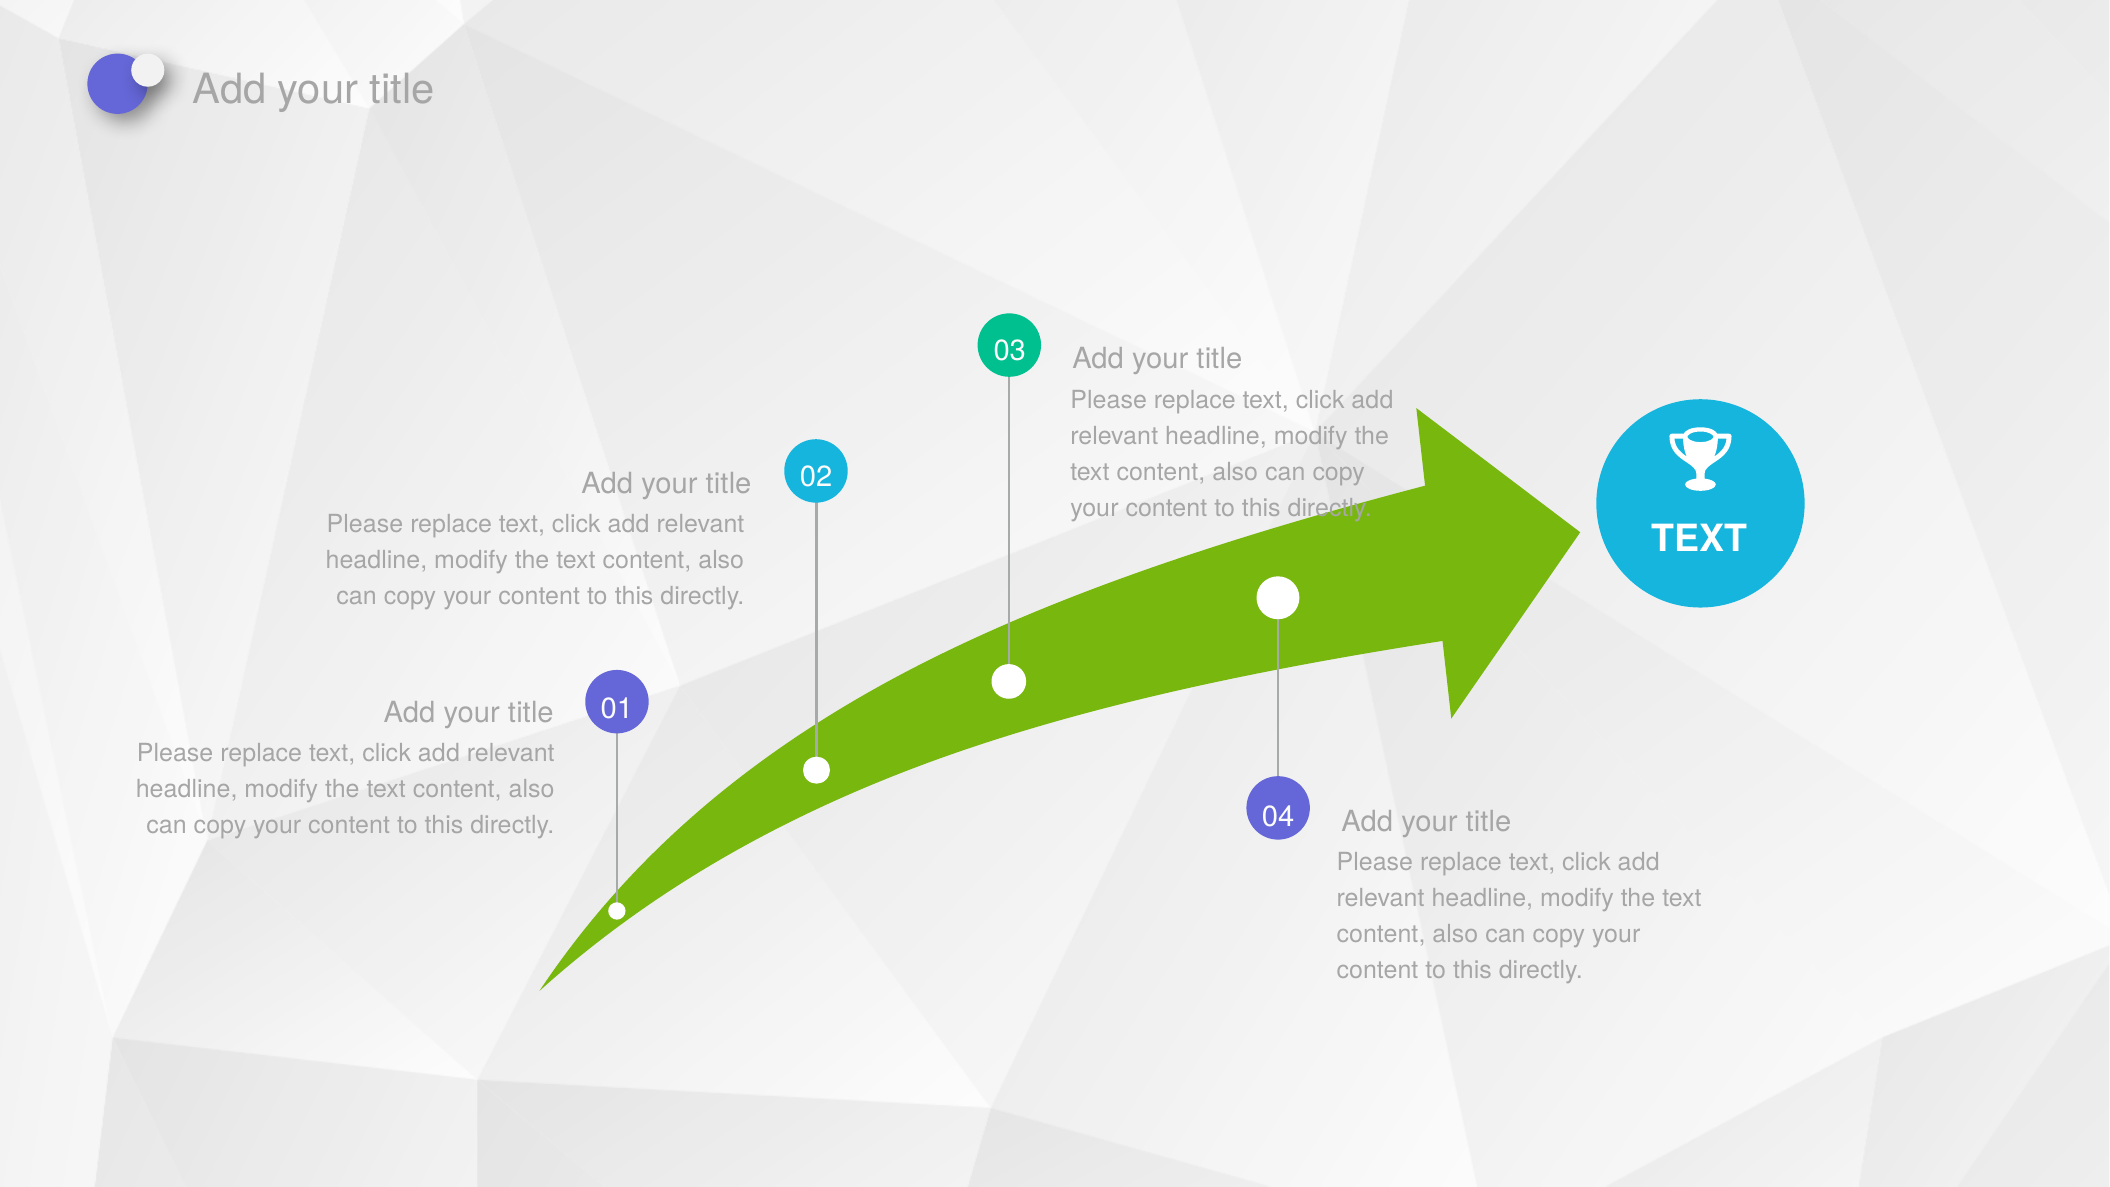

Add your title

03
Add your title

Please replace text, click add relevant headline, modify the text content, also can copy your content to this directly.

02
Add your title

TEXT
Please replace text, click add relevant headline, modify the text content, also can copy your content to this directly.

01
Add your title

Please replace text, click add relevant headline, modify the text content, also can copy your content to this directly.

04
Add your title
Please replace text, click add relevant headline, modify the text content, also can copy your content to this directly.